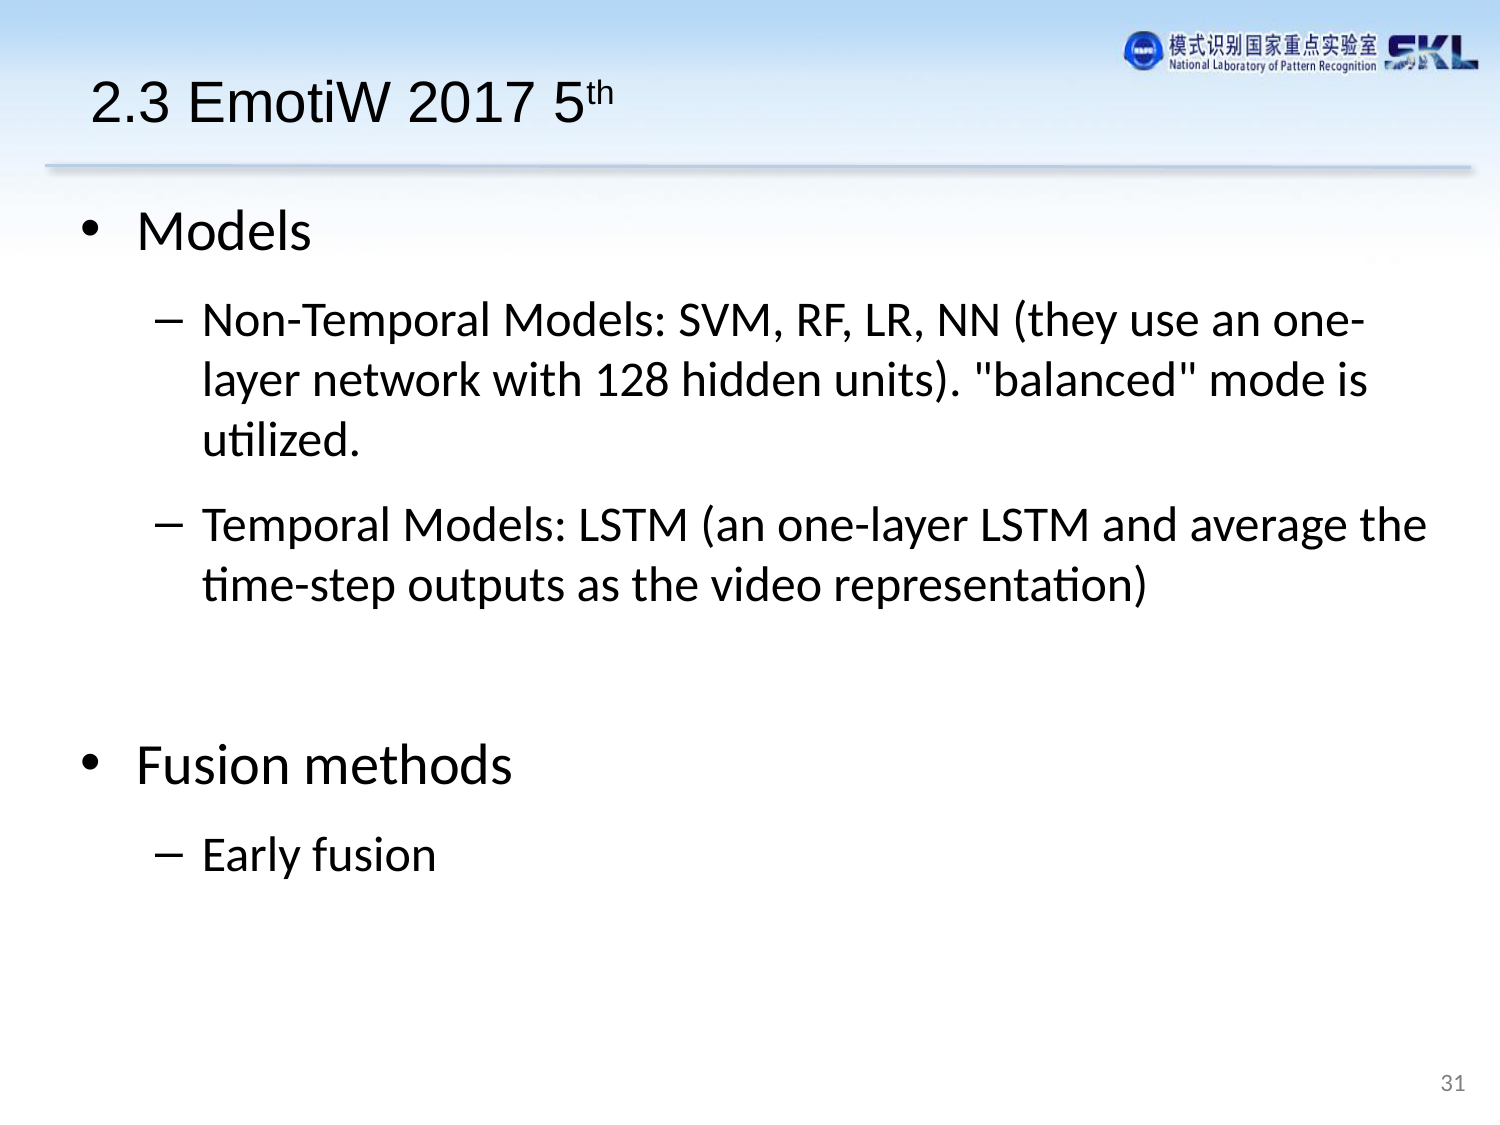

# 2.3 EmotiW 2017 5th
Models
Non-Temporal Models: SVM, RF, LR, NN (they use an one-layer network with 128 hidden units). "balanced" mode is utilized.
Temporal Models: LSTM (an one-layer LSTM and average the time-step outputs as the video representation)

Fusion methods
Early fusion
31